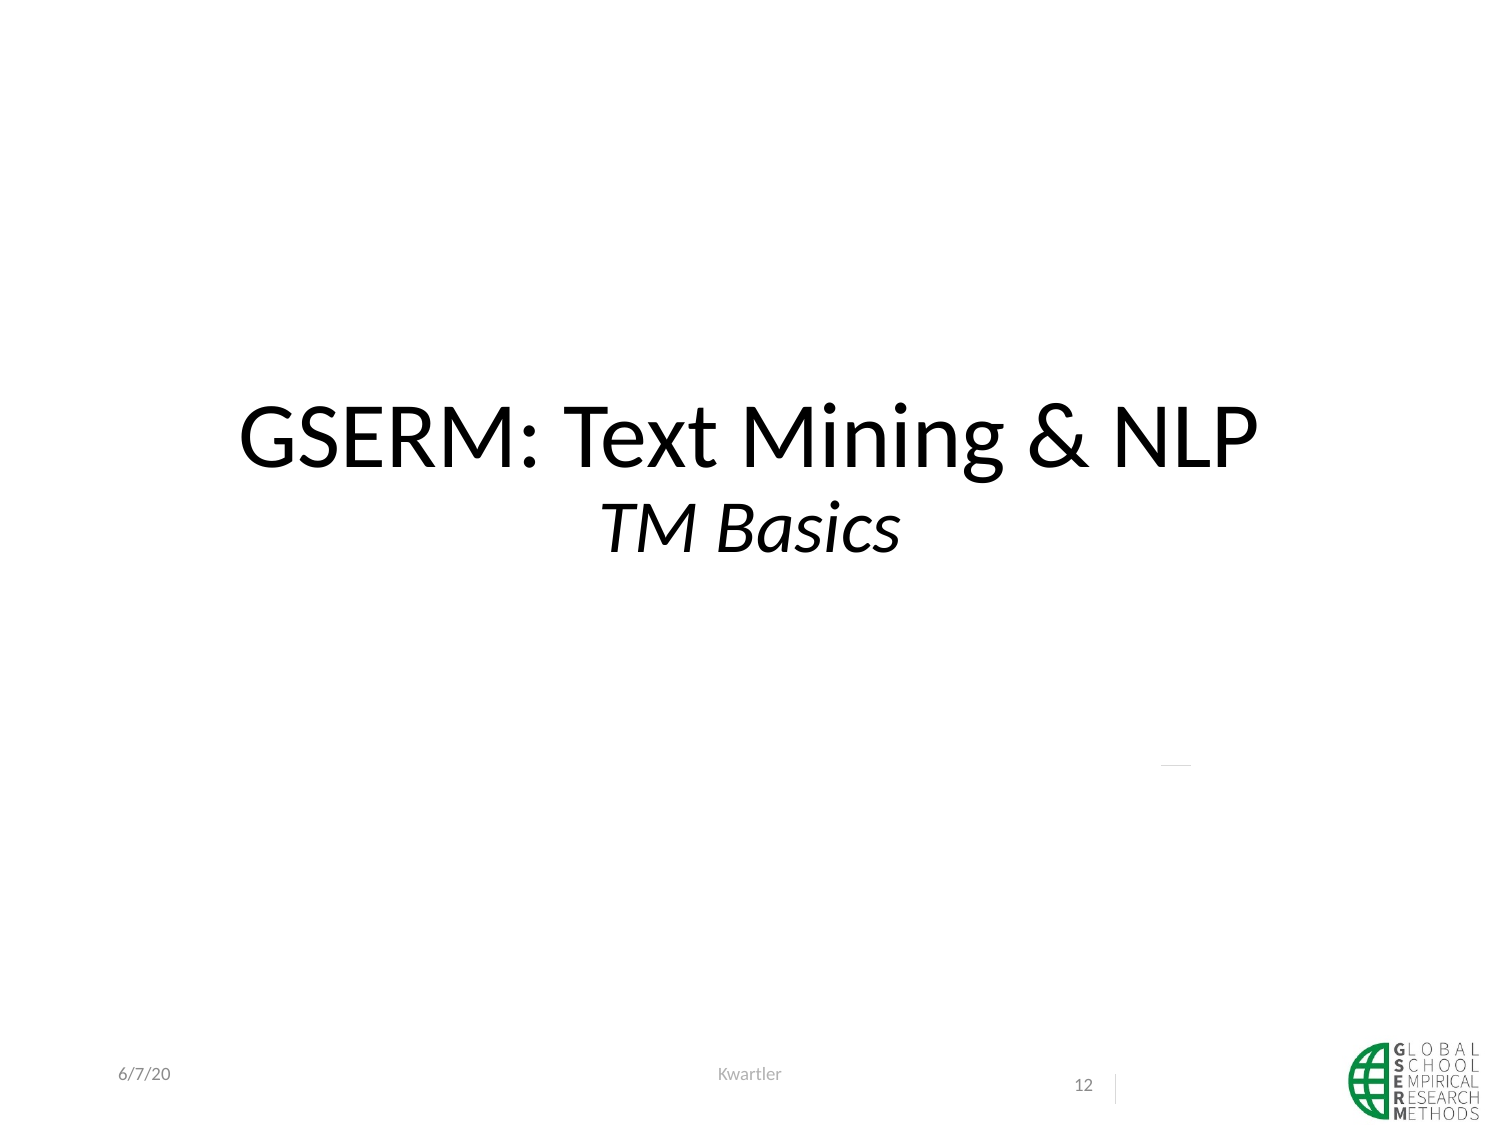

# GSERM: Text Mining & NLP TM Basics
6/7/20
Kwartler
12